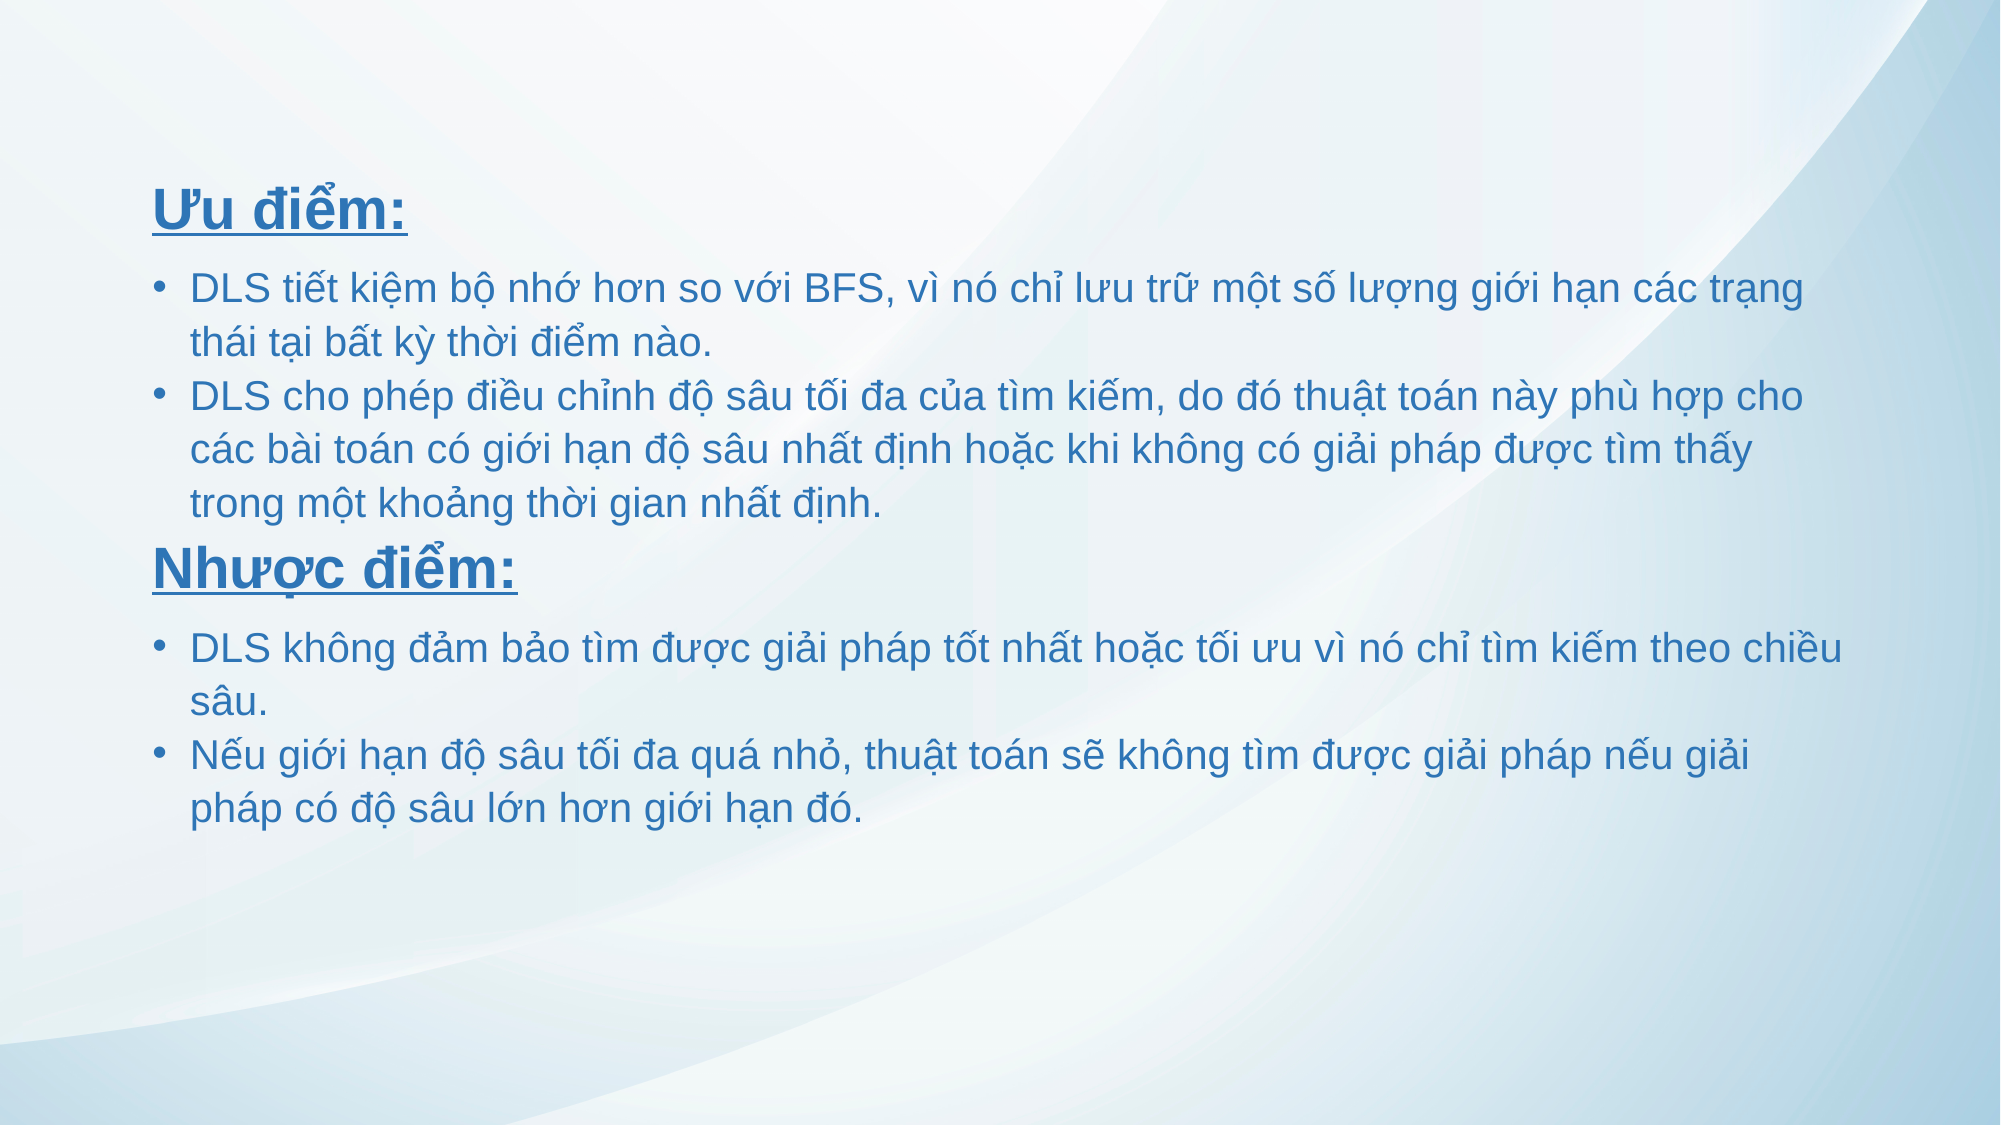

Ưu điểm:
DLS tiết kiệm bộ nhớ hơn so với BFS, vì nó chỉ lưu trữ một số lượng giới hạn các trạng thái tại bất kỳ thời điểm nào.
DLS cho phép điều chỉnh độ sâu tối đa của tìm kiếm, do đó thuật toán này phù hợp cho các bài toán có giới hạn độ sâu nhất định hoặc khi không có giải pháp được tìm thấy trong một khoảng thời gian nhất định.
Nhược điểm:
DLS không đảm bảo tìm được giải pháp tốt nhất hoặc tối ưu vì nó chỉ tìm kiếm theo chiều sâu.
Nếu giới hạn độ sâu tối đa quá nhỏ, thuật toán sẽ không tìm được giải pháp nếu giải pháp có độ sâu lớn hơn giới hạn đó.